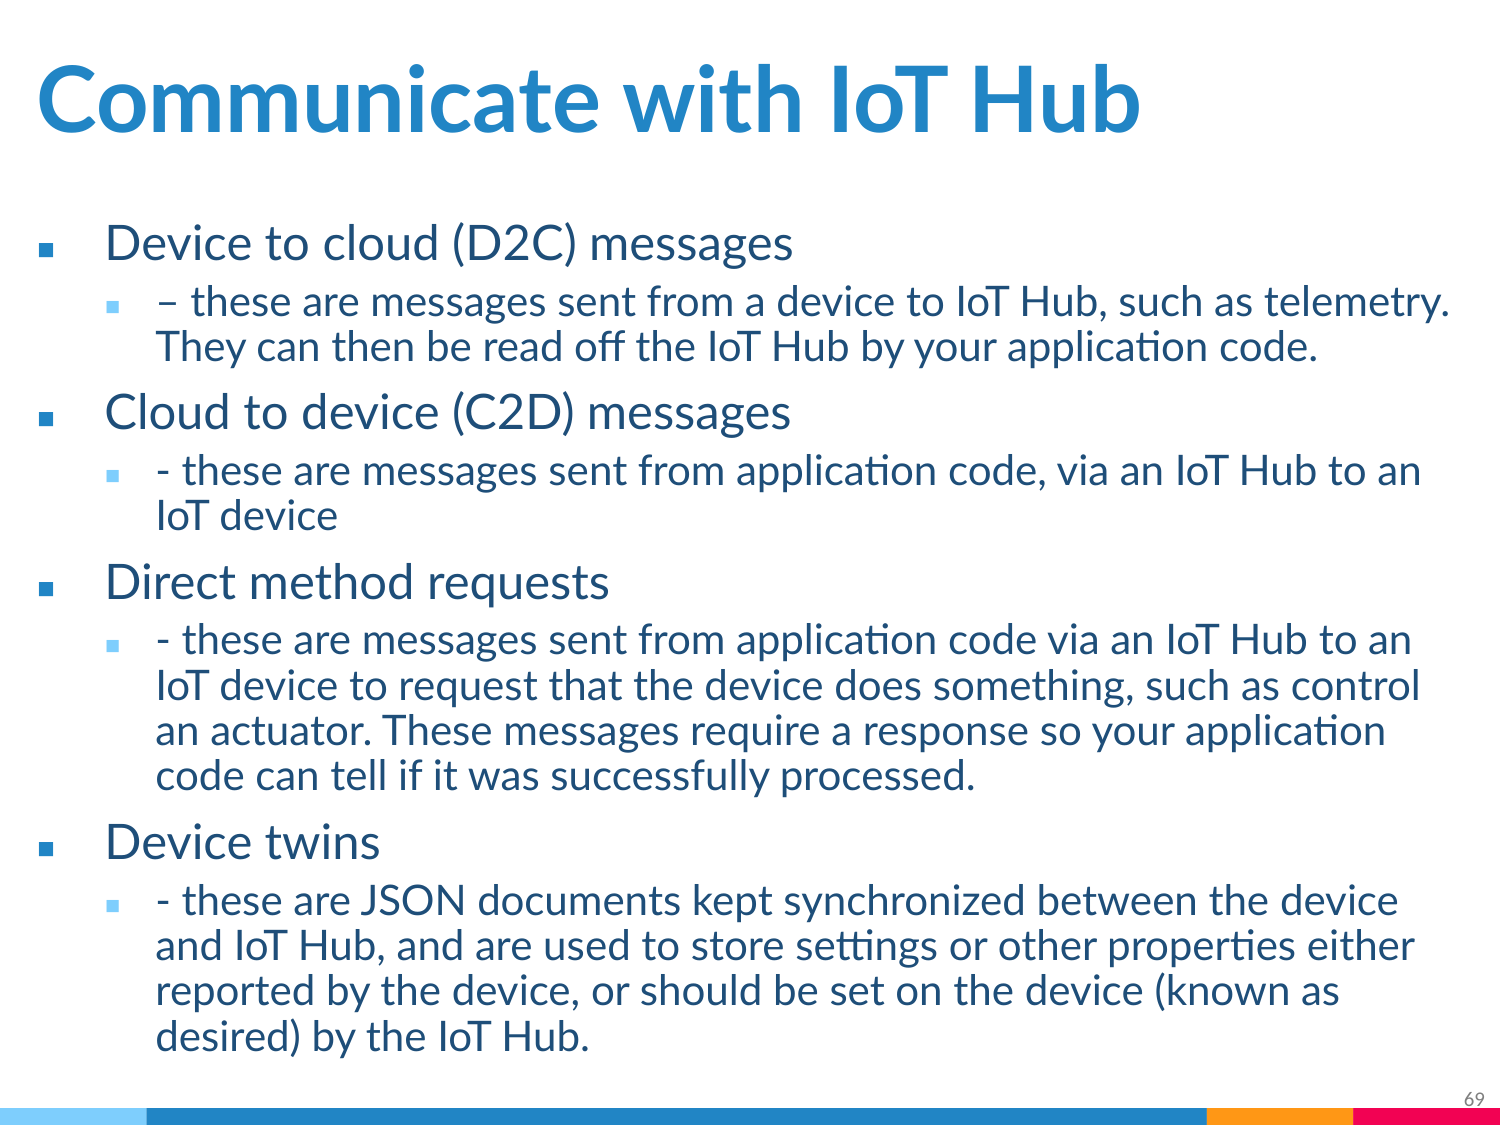

# Communicate with IoT Hub
Device to cloud (D2C) messages
– these are messages sent from a device to IoT Hub, such as telemetry. They can then be read off the IoT Hub by your application code.
Cloud to device (C2D) messages
- these are messages sent from application code, via an IoT Hub to an IoT device
Direct method requests
- these are messages sent from application code via an IoT Hub to an IoT device to request that the device does something, such as control an actuator. These messages require a response so your application code can tell if it was successfully processed.
Device twins
- these are JSON documents kept synchronized between the device and IoT Hub, and are used to store settings or other properties either reported by the device, or should be set on the device (known as desired) by the IoT Hub.
69